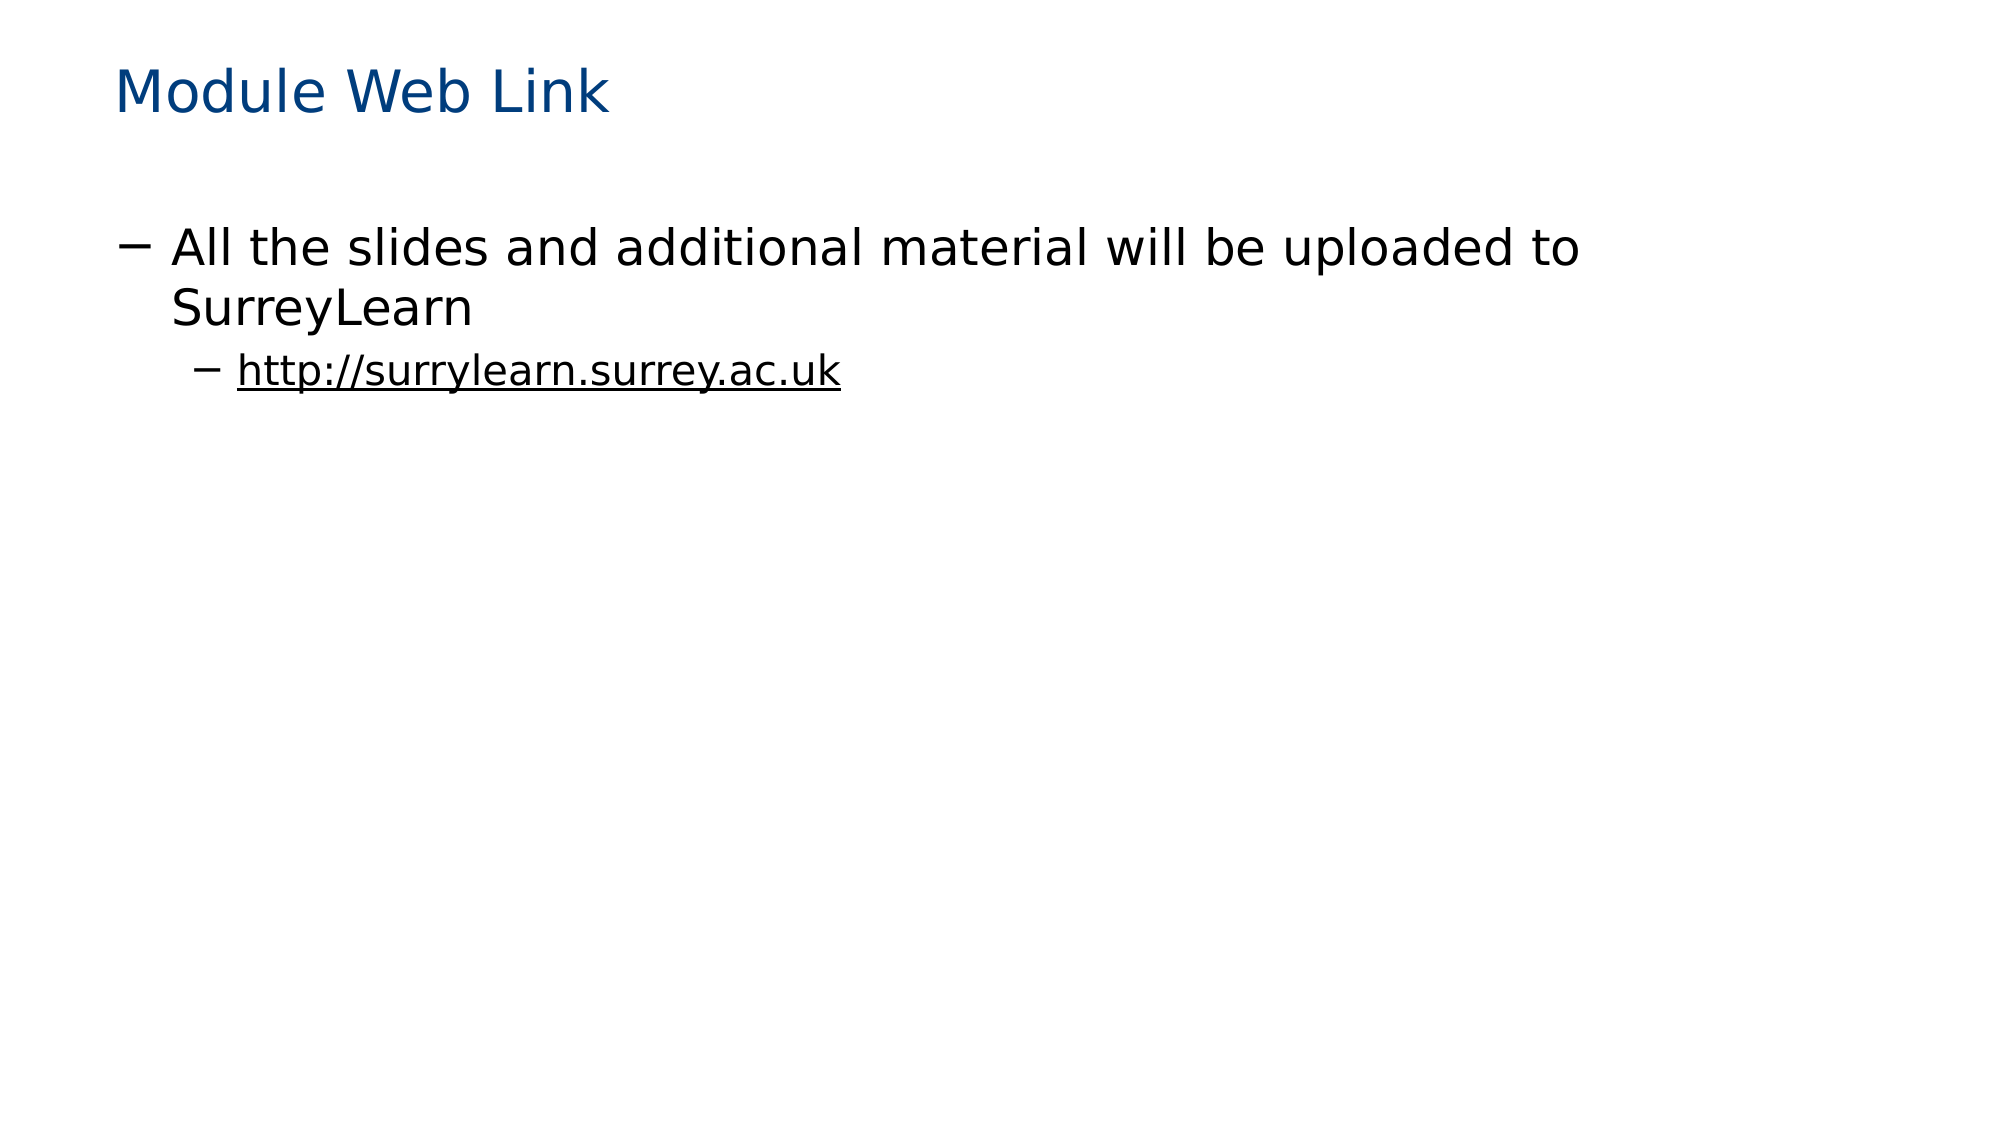

# Module Web Link
All the slides and additional material will be uploaded to SurreyLearn
http://surrylearn.surrey.ac.uk

30